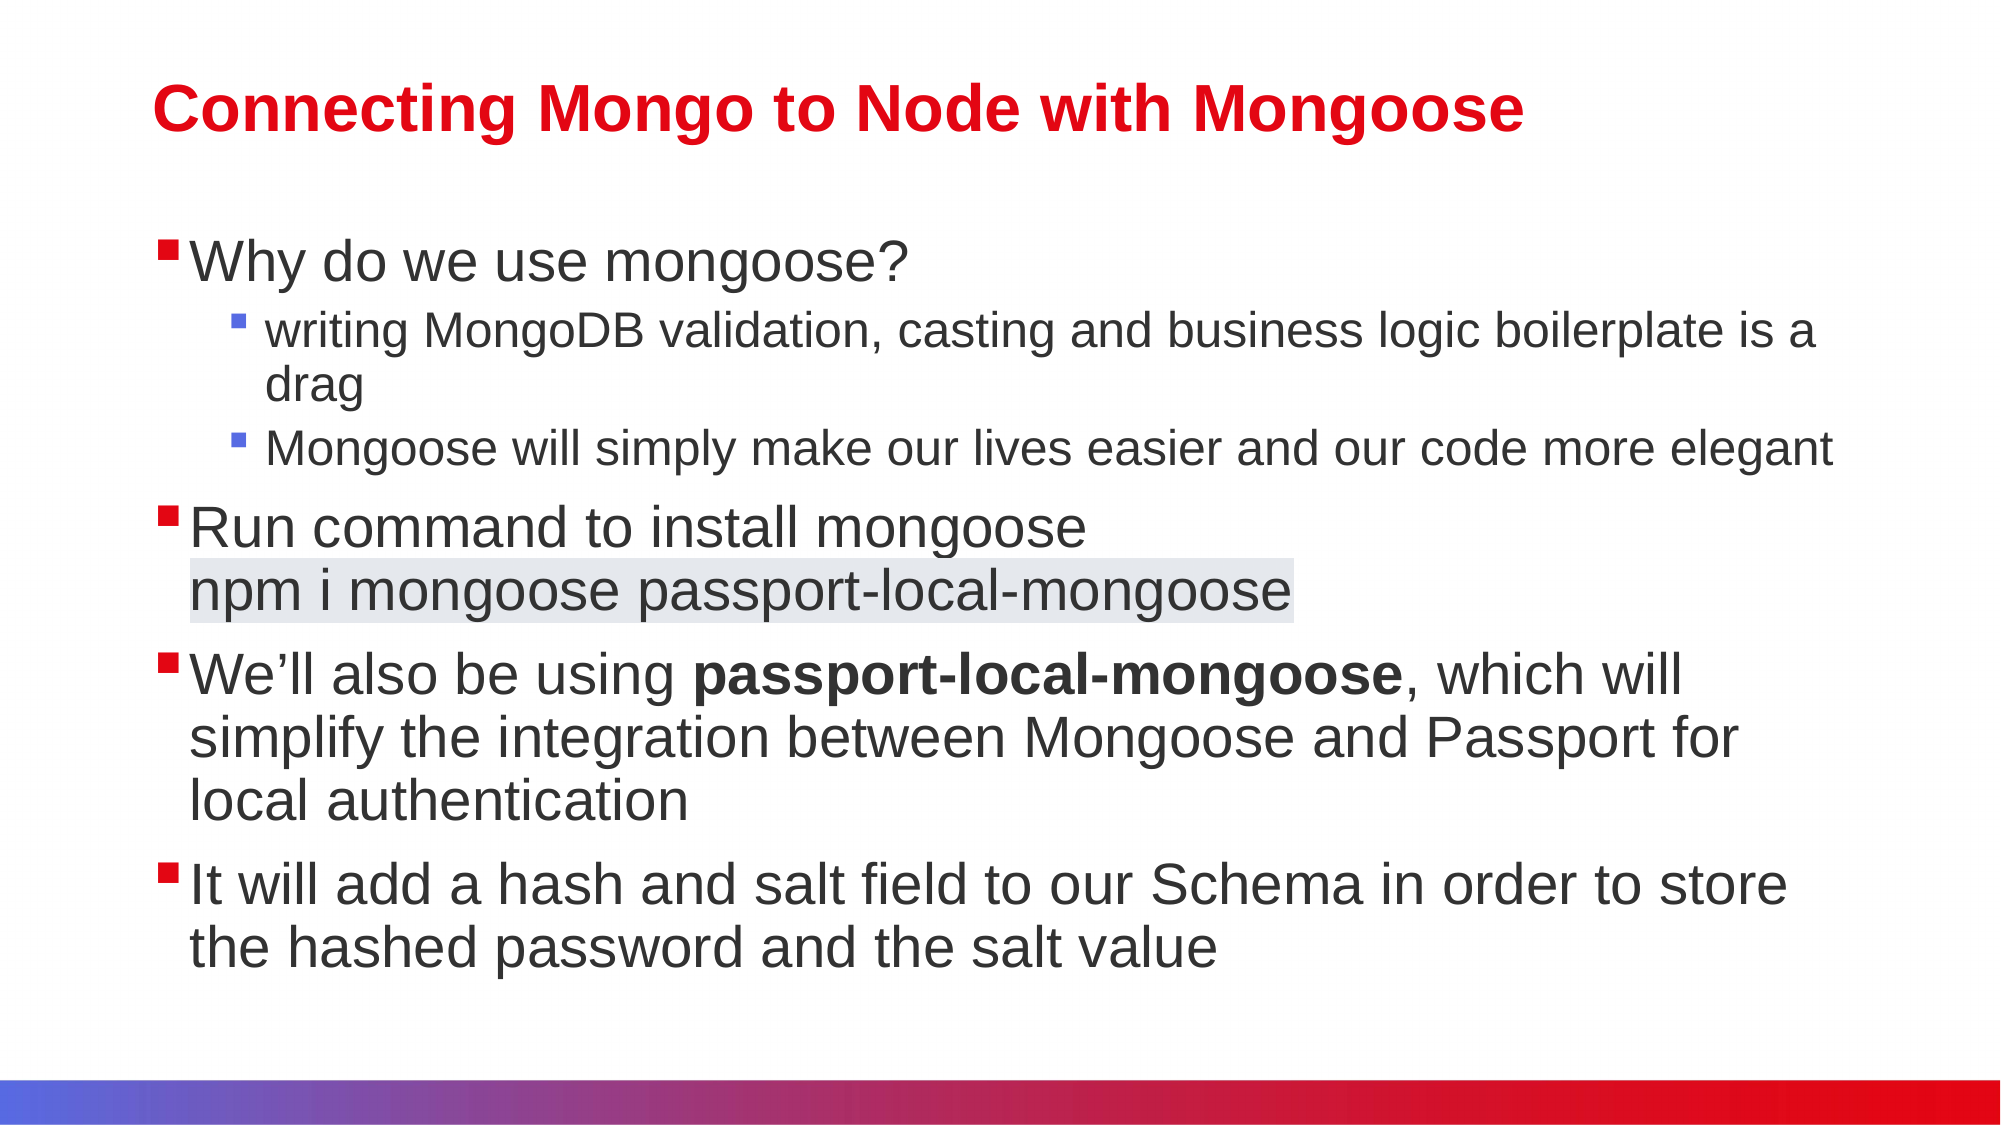

# Connecting Mongo to Node with Mongoose
Why do we use mongoose?
writing MongoDB validation, casting and business logic boilerplate is a drag
Mongoose will simply make our lives easier and our code more elegant
Run command to install mongoose
npm i mongoose passport-local-mongoose
We’ll also be using passport-local-mongoose, which will simplify the integration between Mongoose and Passport for local authentication
It will add a hash and salt field to our Schema in order to store the hashed password and the salt value